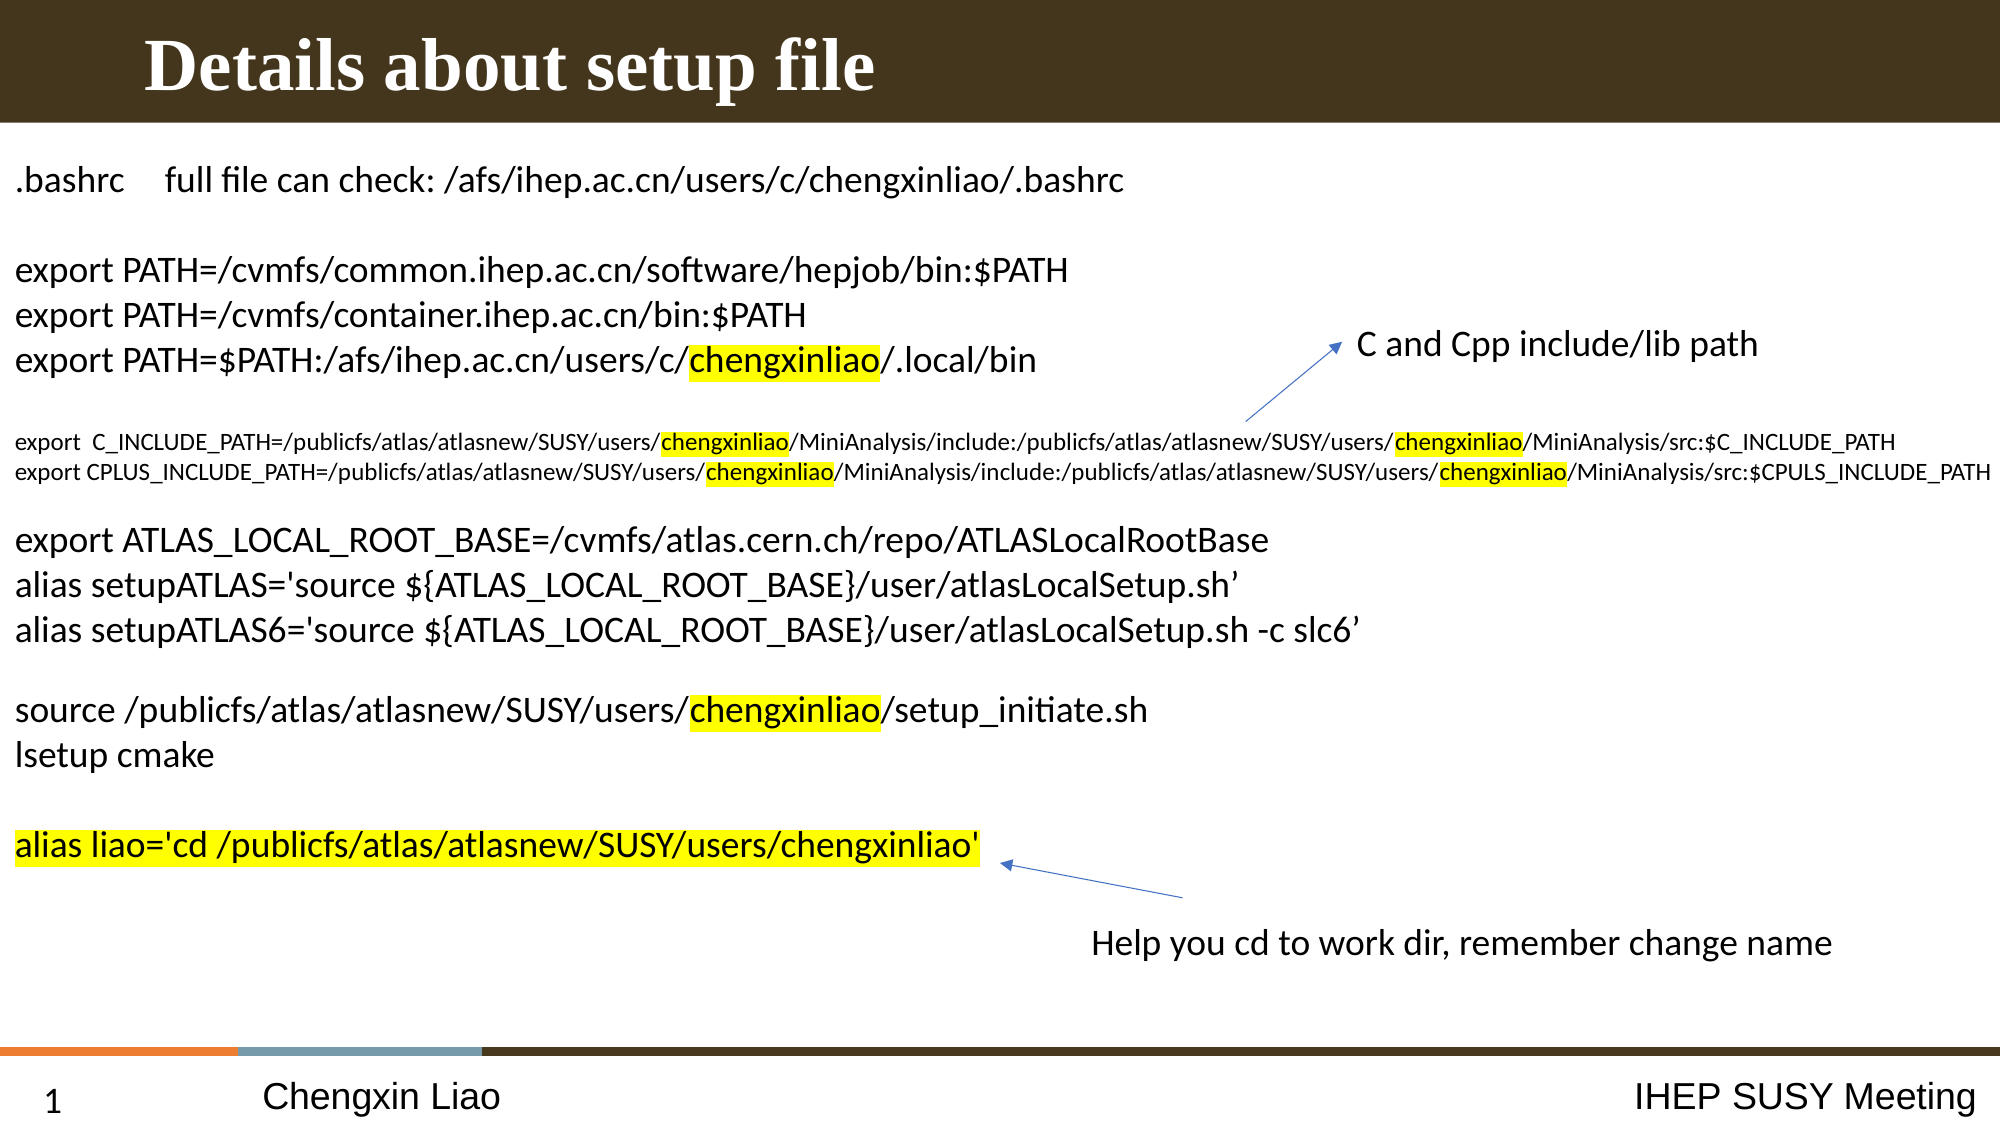

Details about setup file
.bashrc	full file can check: /afs/ihep.ac.cn/users/c/chengxinliao/.bashrc
export PATH=/cvmfs/common.ihep.ac.cn/software/hepjob/bin:$PATH
export PATH=/cvmfs/container.ihep.ac.cn/bin:$PATH
export PATH=$PATH:/afs/ihep.ac.cn/users/c/chengxinliao/.local/bin
export  C_INCLUDE_PATH=/publicfs/atlas/atlasnew/SUSY/users/chengxinliao/MiniAnalysis/include:/publicfs/atlas/atlasnew/SUSY/users/chengxinliao/MiniAnalysis/src:$C_INCLUDE_PATH
export CPLUS_INCLUDE_PATH=/publicfs/atlas/atlasnew/SUSY/users/chengxinliao/MiniAnalysis/include:/publicfs/atlas/atlasnew/SUSY/users/chengxinliao/MiniAnalysis/src:$CPULS_INCLUDE_PATH
export ATLAS_LOCAL_ROOT_BASE=/cvmfs/atlas.cern.ch/repo/ATLASLocalRootBase
alias setupATLAS='source ${ATLAS_LOCAL_ROOT_BASE}/user/atlasLocalSetup.sh’
alias setupATLAS6='source ${ATLAS_LOCAL_ROOT_BASE}/user/atlasLocalSetup.sh -c slc6’
source /publicfs/atlas/atlasnew/SUSY/users/chengxinliao/setup_initiate.sh
lsetup cmake
alias liao='cd /publicfs/atlas/atlasnew/SUSY/users/chengxinliao'
C and Cpp include/lib path
Help you cd to work dir, remember change name
Chengxin Liao
IHEP SUSY Meeting
1